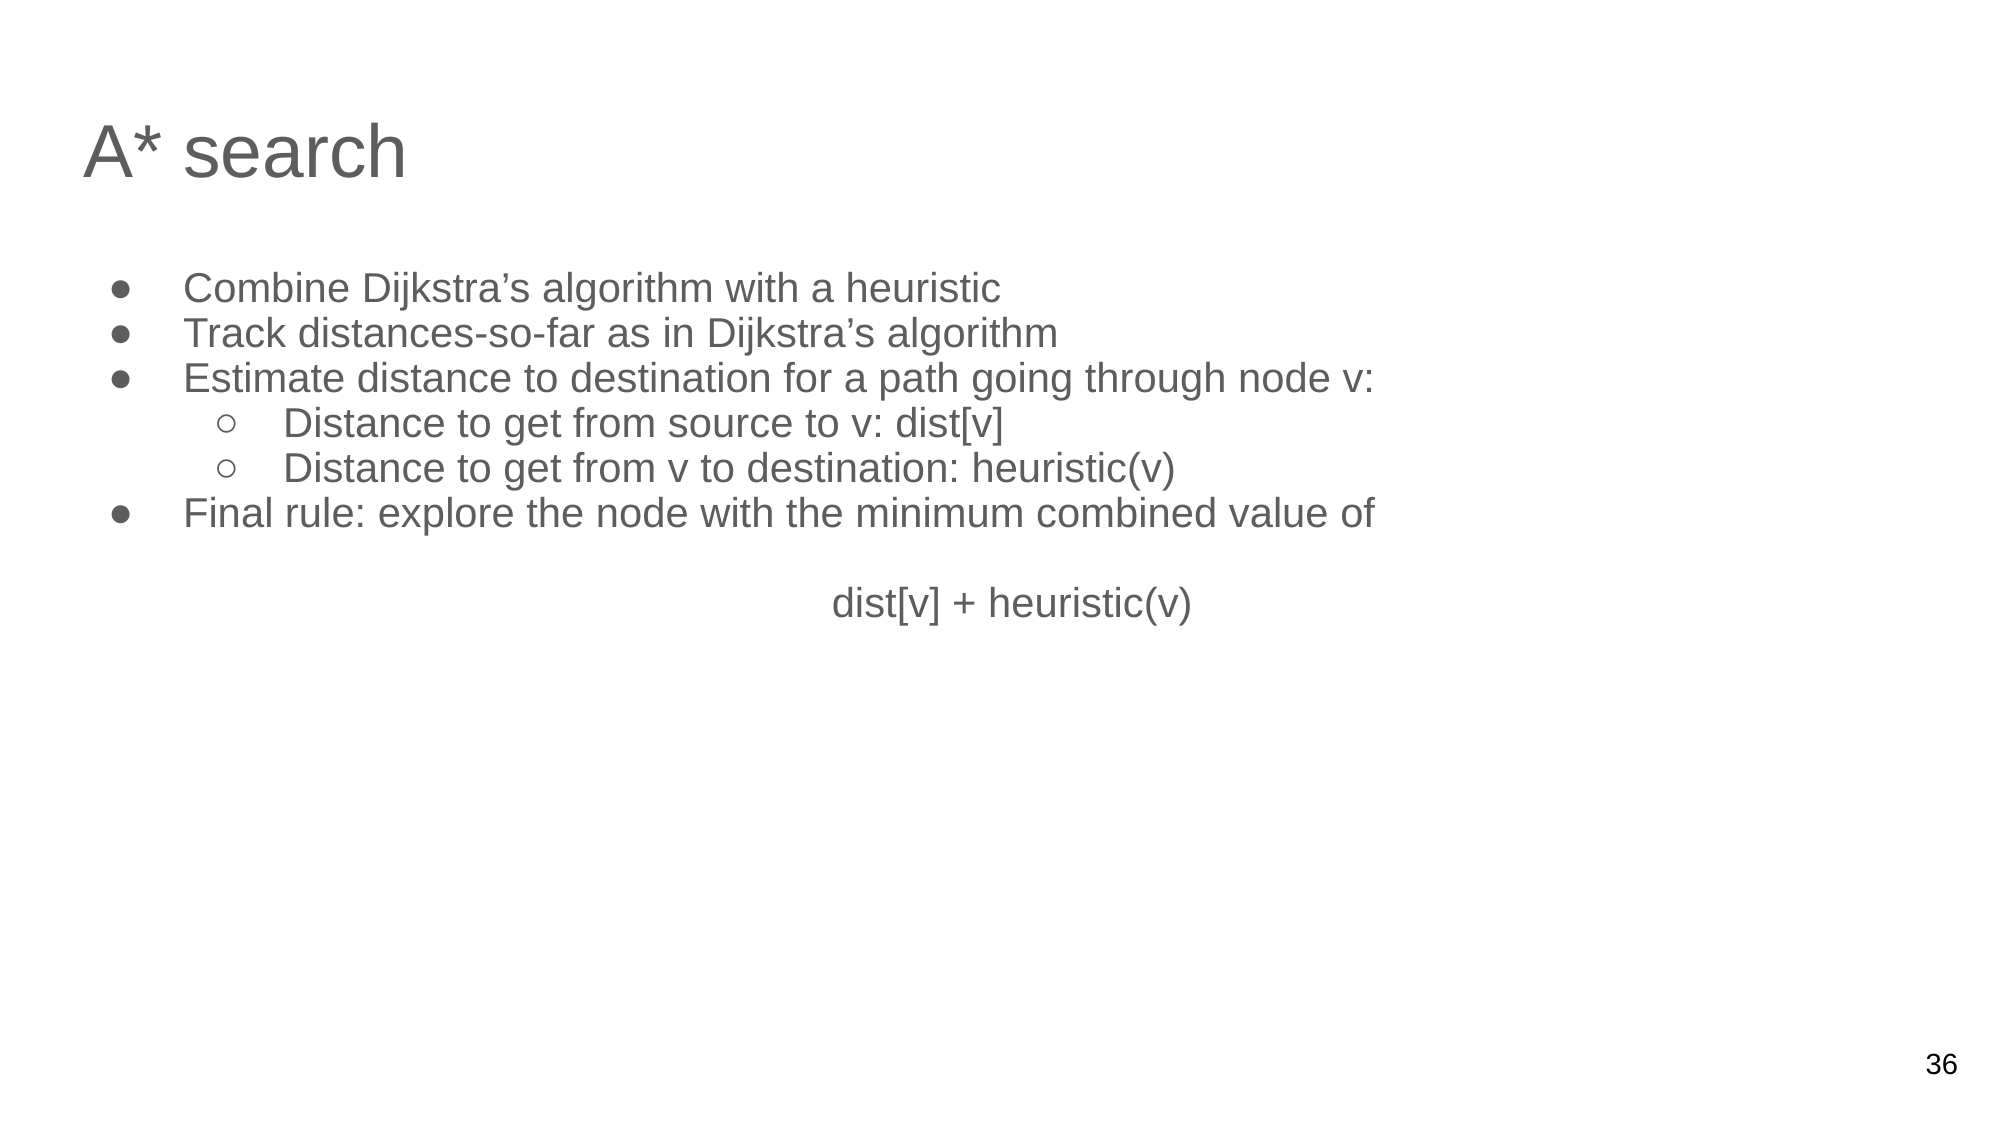

# A* search
Combine Dijkstra’s algorithm with a heuristic
Track distances-so-far as in Dijkstra’s algorithm
Estimate distance to destination for a path going through node v:
Distance to get from source to v: dist[v]
Distance to get from v to destination: heuristic(v)
Final rule: explore the node with the minimum combined value of

dist[v] + heuristic(v)

36